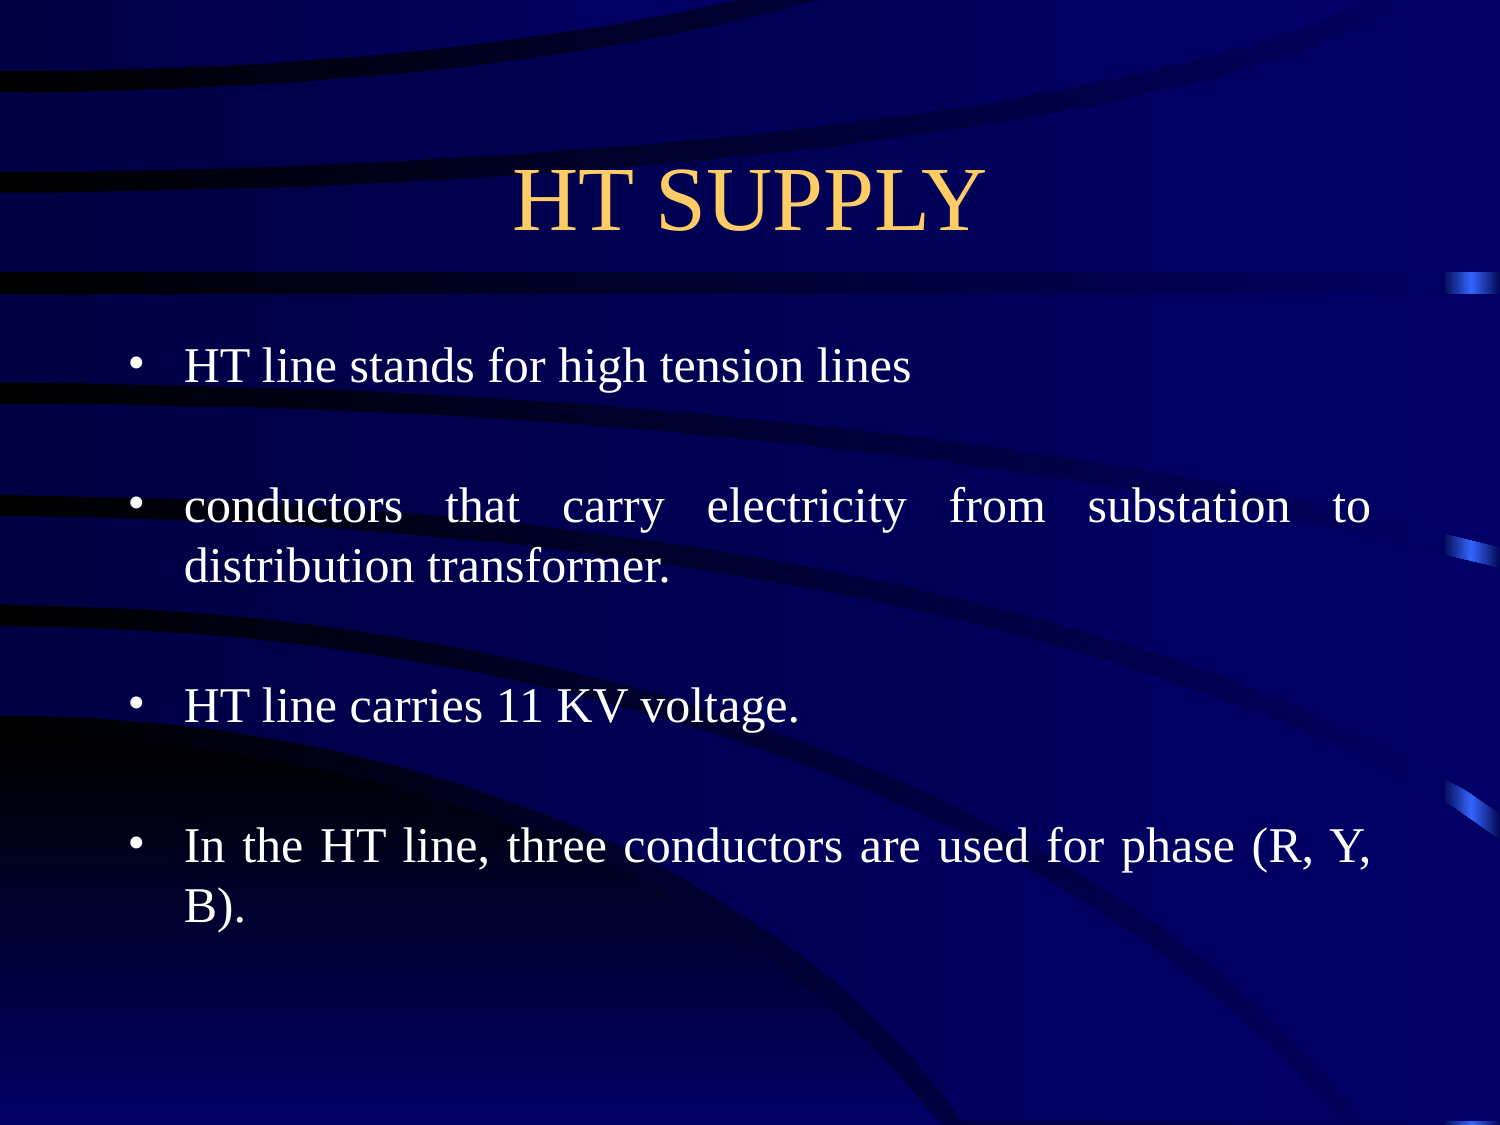

# HT SUPPLY
HT line stands for high tension lines

conductors that carry electricity from substation to distribution transformer.

HT line carries 11 KV voltage.

In the HT line, three conductors are used for phase (R, Y, B).